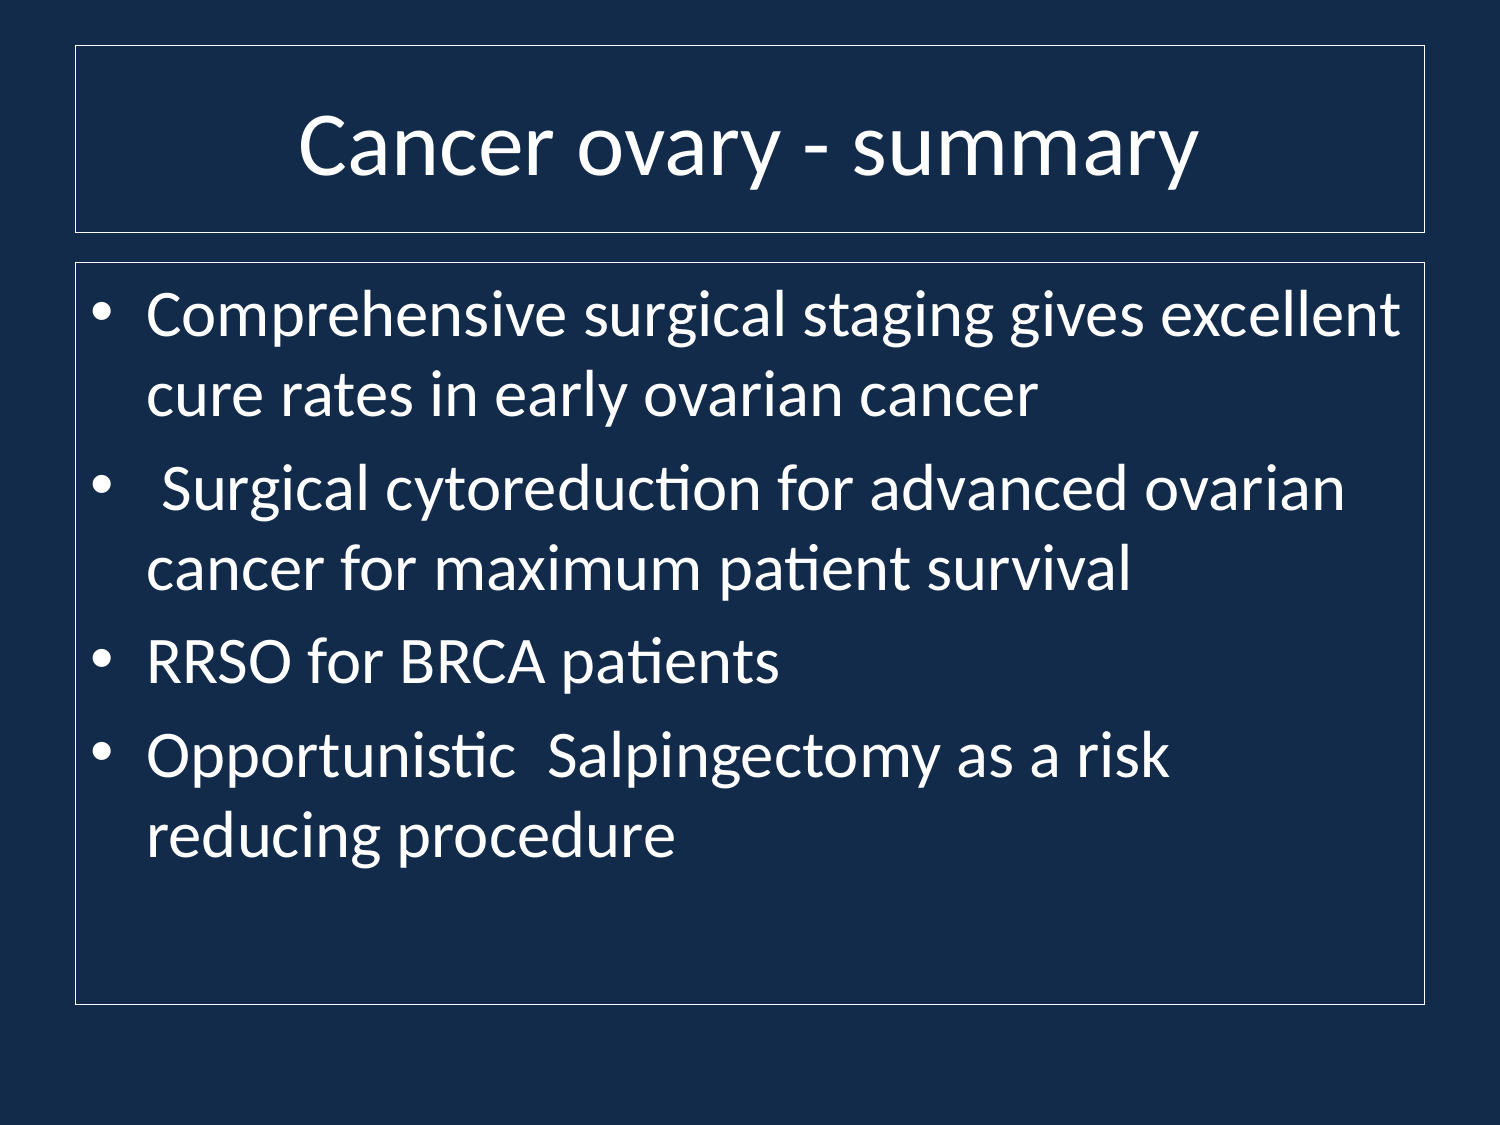

# Cancer ovary - summary
Comprehensive surgical staging gives excellent cure rates in early ovarian cancer
 Surgical cytoreduction for advanced ovarian cancer for maximum patient survival
RRSO for BRCA patients
Opportunistic  Salpingectomy as a risk reducing procedure